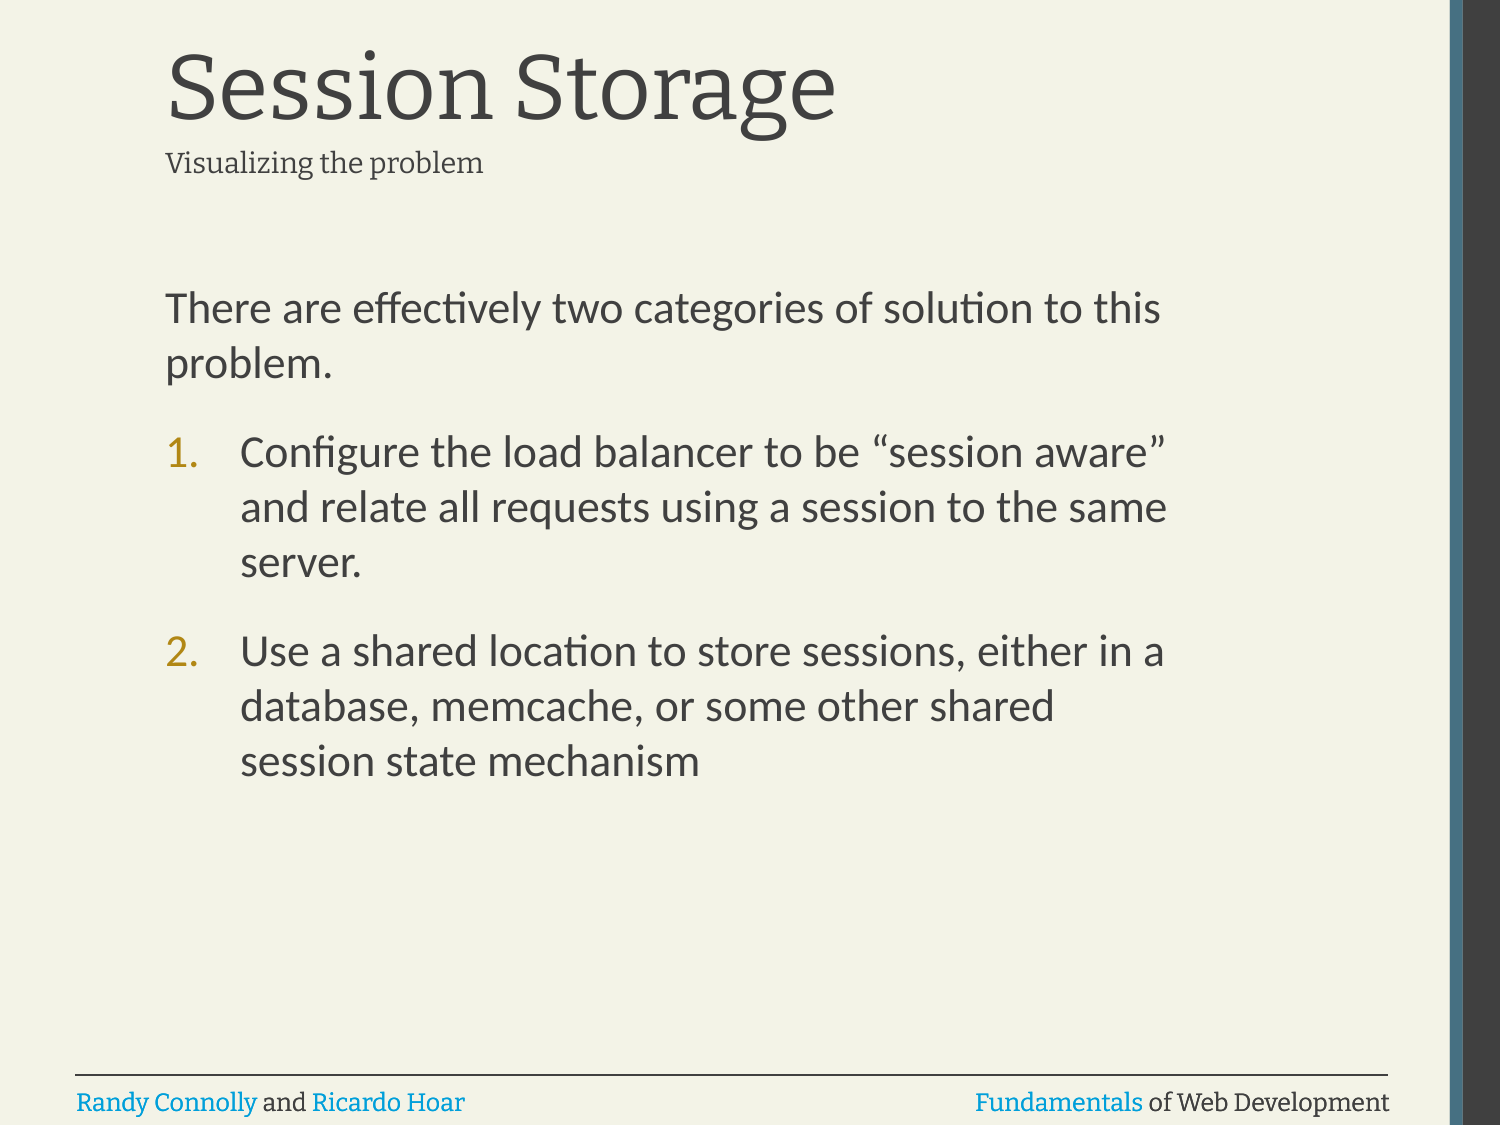

# Session Storage
Visualizing the problem
There are effectively two categories of solution to this problem.
Configure the load balancer to be “session aware” and relate all requests using a session to the same server.
Use a shared location to store sessions, either in a database, memcache, or some other shared session state mechanism